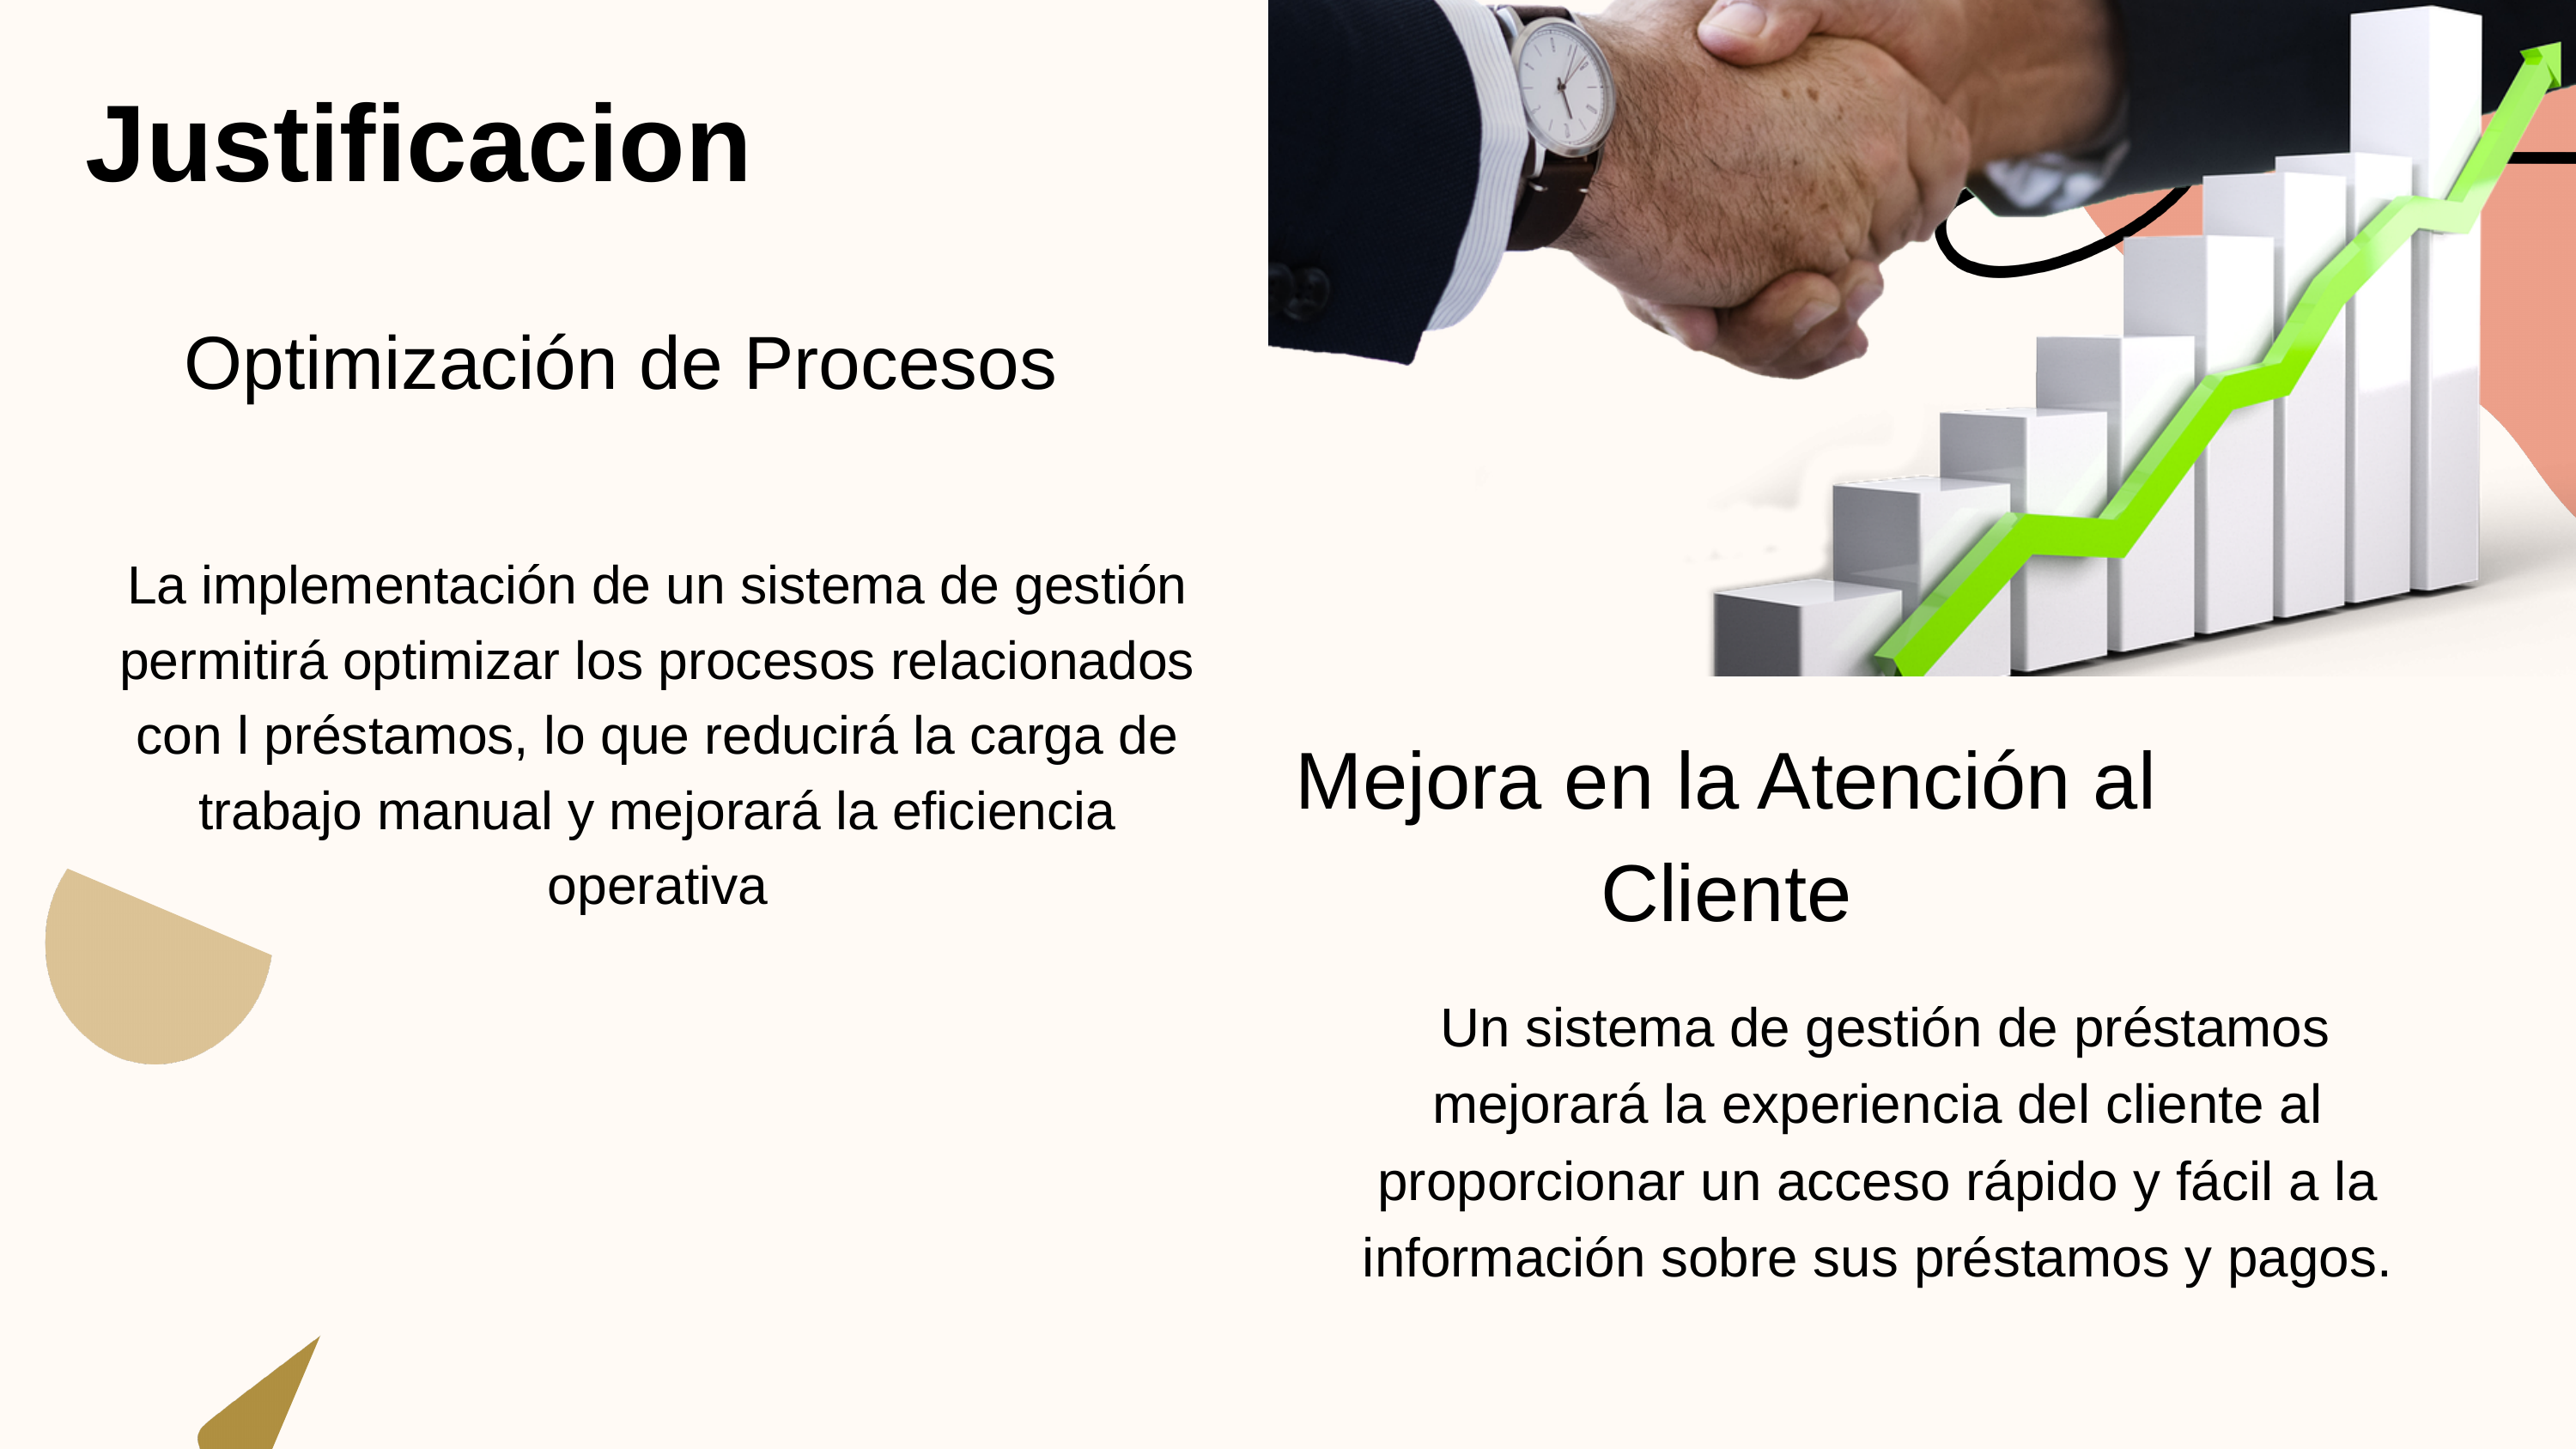

Justificacion
Optimización de Procesos
La implementación de un sistema de gestión permitirá optimizar los procesos relacionados con l préstamos, lo que reducirá la carga de trabajo manual y mejorará la eficiencia operativa
Mejora en la Atención al Cliente

 Un sistema de gestión de préstamos mejorará la experiencia del cliente al proporcionar un acceso rápido y fácil a la información sobre sus préstamos y pagos.